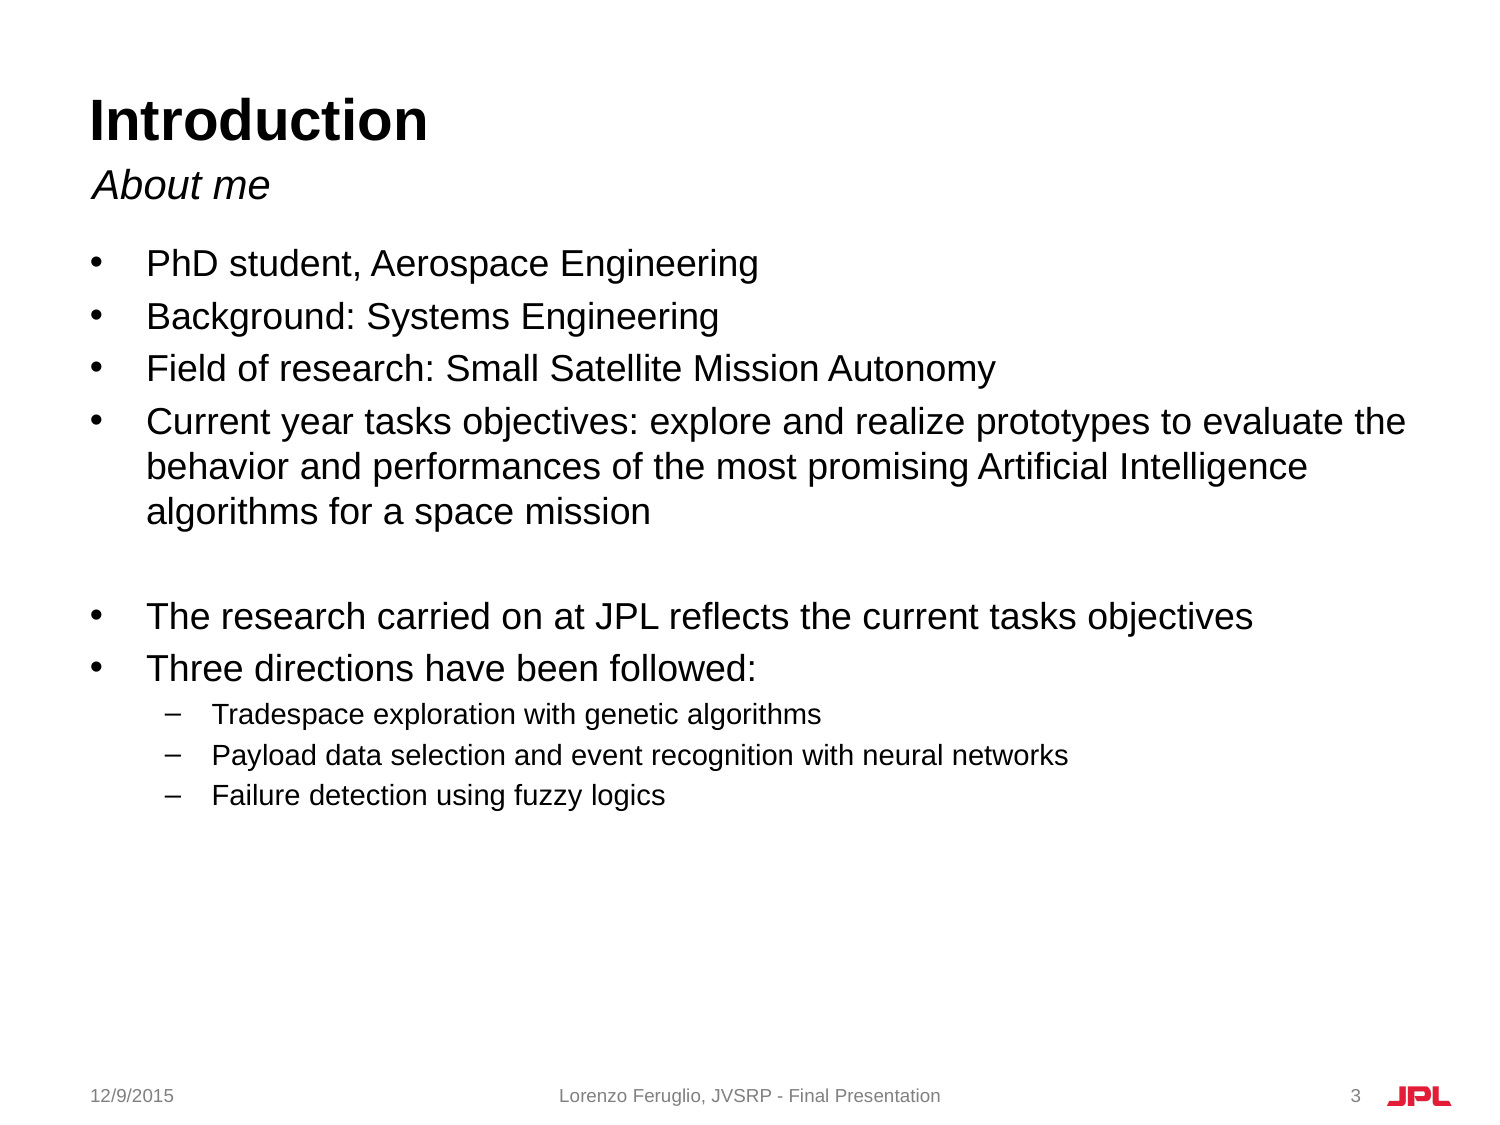

# Introduction
About me
PhD student, Aerospace Engineering
Background: Systems Engineering
Field of research: Small Satellite Mission Autonomy
Current year tasks objectives: explore and realize prototypes to evaluate the behavior and performances of the most promising Artificial Intelligence algorithms for a space mission

The research carried on at JPL reflects the current tasks objectives
Three directions have been followed:
Tradespace exploration with genetic algorithms
Payload data selection and event recognition with neural networks
Failure detection using fuzzy logics

12/9/2015
Lorenzo Feruglio, JVSRP - Final Presentation
3